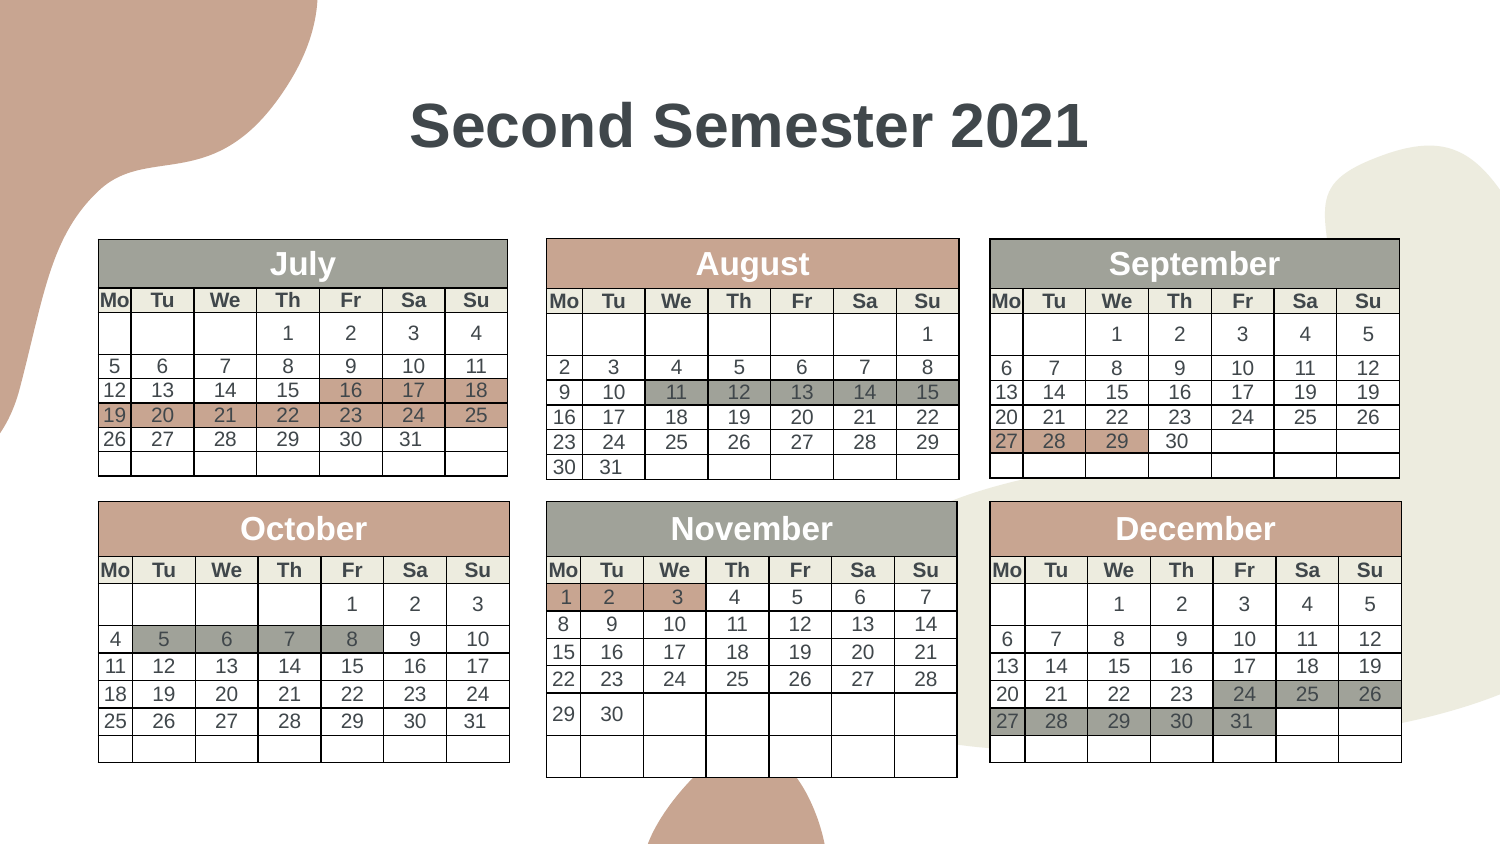

# Second Semester 2021
| August |  |  |  |  |  |  |
| --- | --- | --- | --- | --- | --- | --- |
| Mo | Tu | We | Th | Fr | Sa | Su |
|  |  |  |  |  |  | 1 |
| 2 | 3 | 4 | 5 | 6 | 7 | 8 |
| 9 | 10 | 11 | 12 | 13 | 14 | 15 |
| 16 | 17 | 18 | 19 | 20 | 21 | 22 |
| 23 | 24 | 25 | 26 | 27 | 28 | 29 |
| 30 | 31 |  |  |  |  |  |
| September |  |  |  |  |  |  |
| --- | --- | --- | --- | --- | --- | --- |
| Mo | Tu | We | Th | Fr | Sa | Su |
|  |  | 1 | 2 | 3 | 4 | 5 |
| 6 | 7 | 8 | 9 | 10 | 11 | 12 |
| 13 | 14 | 15 | 16 | 17 | 19 | 19 |
| 20 | 21 | 22 | 23 | 24 | 25 | 26 |
| 27 | 28 | 29 | 30 |  |  |  |
|  |  |  |  |  |  |  |
| July |  |  |  |  |  |  |
| --- | --- | --- | --- | --- | --- | --- |
| Mo | Tu | We | Th | Fr | Sa | Su |
|  |  |  | 1 | 2 | 3 | 4 |
| 5 | 6 | 7 | 8 | 9 | 10 | 11 |
| 12 | 13 | 14 | 15 | 16 | 17 | 18 |
| 19 | 20 | 21 | 22 | 23 | 24 | 25 |
| 26 | 27 | 28 | 29 | 30 | 31 |  |
|  |  |  |  |  |  |  |
| October |  |  |  |  |  |  |
| --- | --- | --- | --- | --- | --- | --- |
| Mo | Tu | We | Th | Fr | Sa | Su |
|  |  |  |  | 1 | 2 | 3 |
| 4 | 5 | 6 | 7 | 8 | 9 | 10 |
| 11 | 12 | 13 | 14 | 15 | 16 | 17 |
| 18 | 19 | 20 | 21 | 22 | 23 | 24 |
| 25 | 26 | 27 | 28 | 29 | 30 | 31 |
|  |  |  |  |  |  |  |
| November |  |  |  |  |  |  |
| --- | --- | --- | --- | --- | --- | --- |
| Mo | Tu | We | Th | Fr | Sa | Su |
| 1 | 2 | 3 | 4 | 5 | 6 | 7 |
| 8 | 9 | 10 | 11 | 12 | 13 | 14 |
| 15 | 16 | 17 | 18 | 19 | 20 | 21 |
| 22 | 23 | 24 | 25 | 26 | 27 | 28 |
| 29 | 30 |  |  |  |  |  |
|  |  |  |  |  |  |  |
| December |  |  |  |  |  |  |
| --- | --- | --- | --- | --- | --- | --- |
| Mo | Tu | We | Th | Fr | Sa | Su |
|  |  | 1 | 2 | 3 | 4 | 5 |
| 6 | 7 | 8 | 9 | 10 | 11 | 12 |
| 13 | 14 | 15 | 16 | 17 | 18 | 19 |
| 20 | 21 | 22 | 23 | 24 | 25 | 26 |
| 27 | 28 | 29 | 30 | 31 |  |  |
|  |  |  |  |  |  |  |